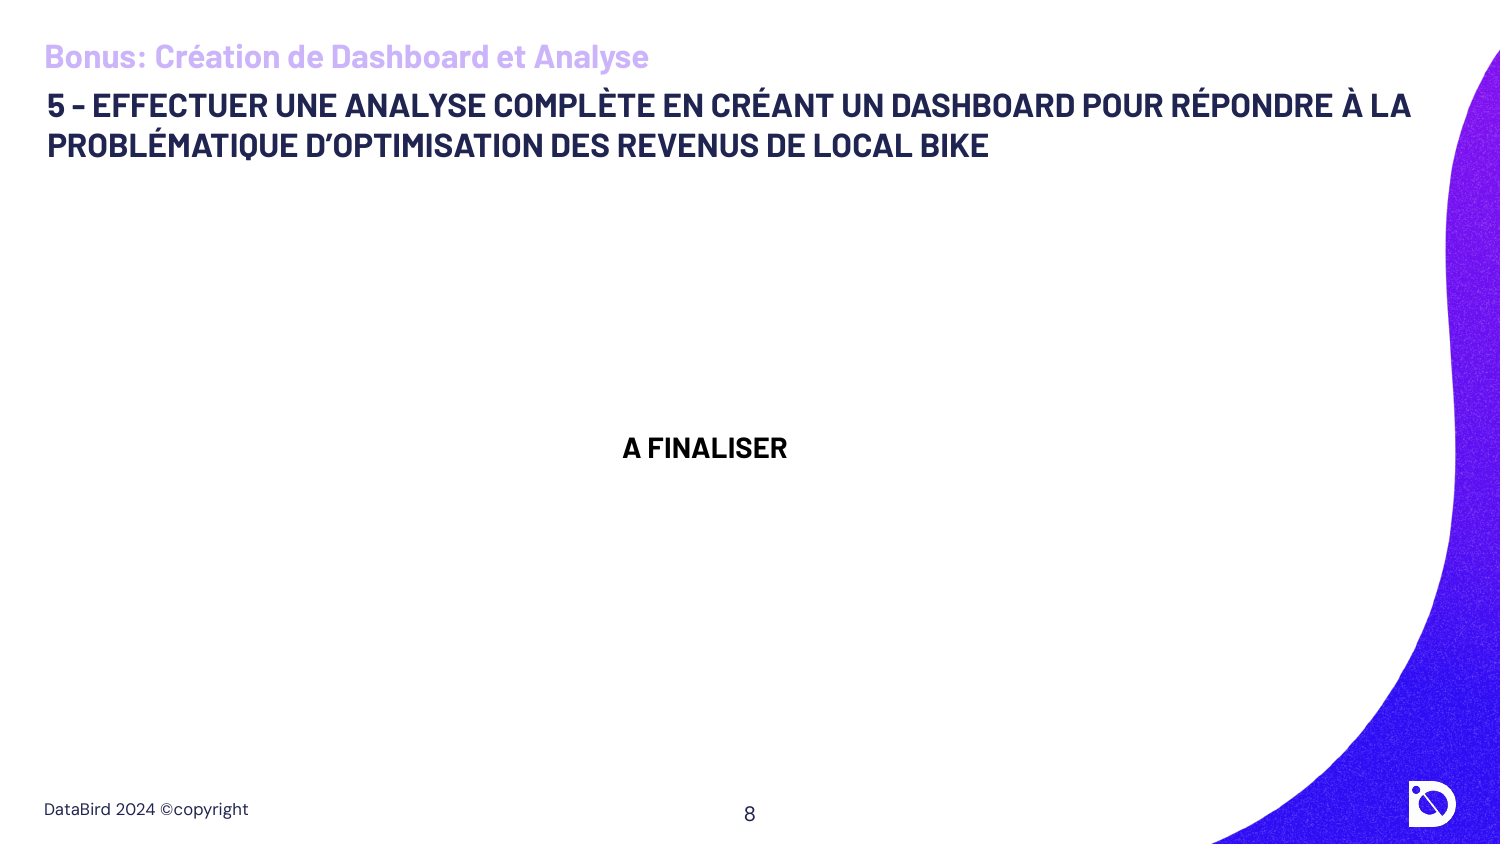

Bonus: Création de Dashboard et Analyse
5 - EFFECTUER UNE ANALYSE COMPLÈTE EN CRÉANT UN DASHBOARD POUR RÉPONDRE À LA PROBLÉMATIQUE D’OPTIMISATION DES REVENUS DE LOCAL BIKE
A FINALISER
8